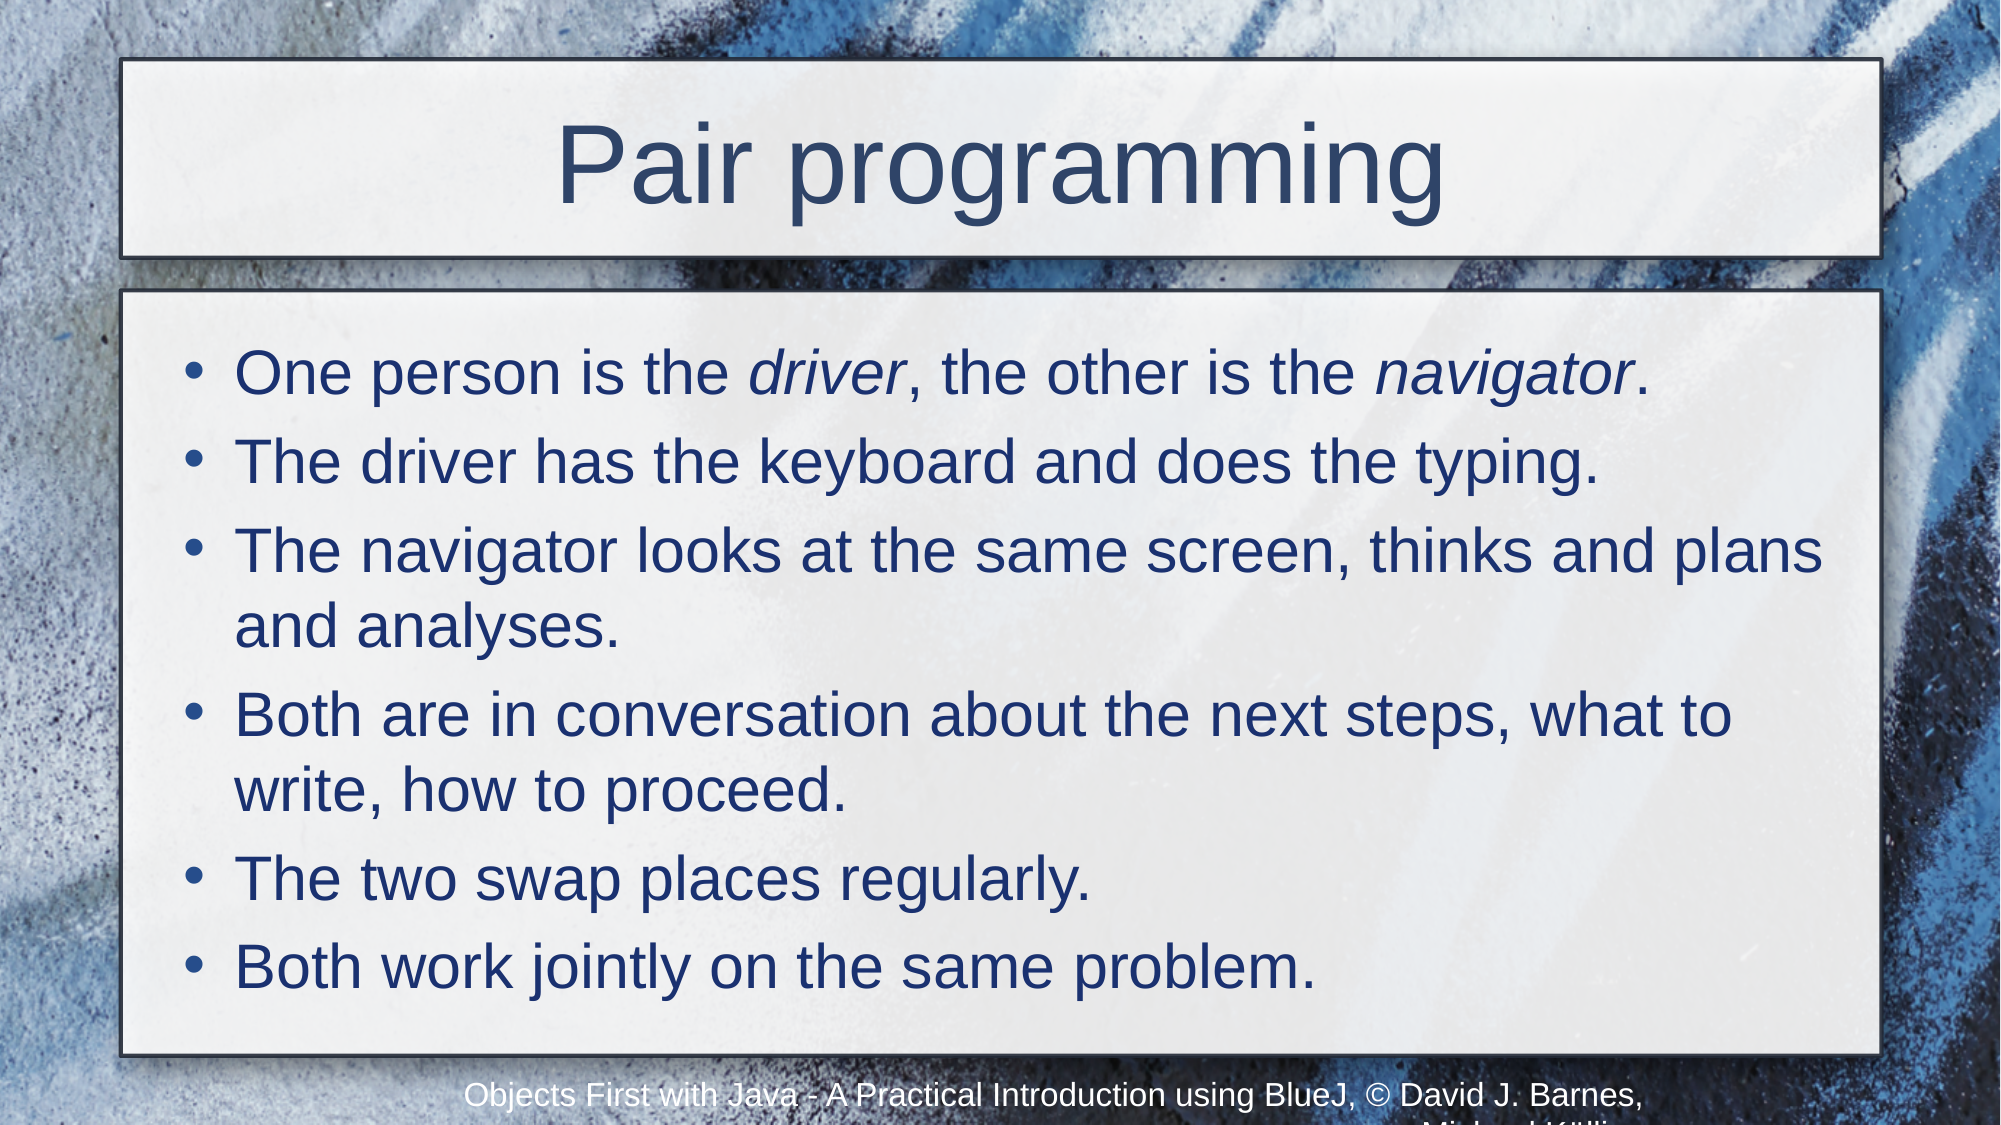

# Pair programming
One person is the driver, the other is the navigator.
The driver has the keyboard and does the typing.
The navigator looks at the same screen, thinks and plans and analyses.
Both are in conversation about the next steps, what to write, how to proceed.
The two swap places regularly.
Both work jointly on the same problem.